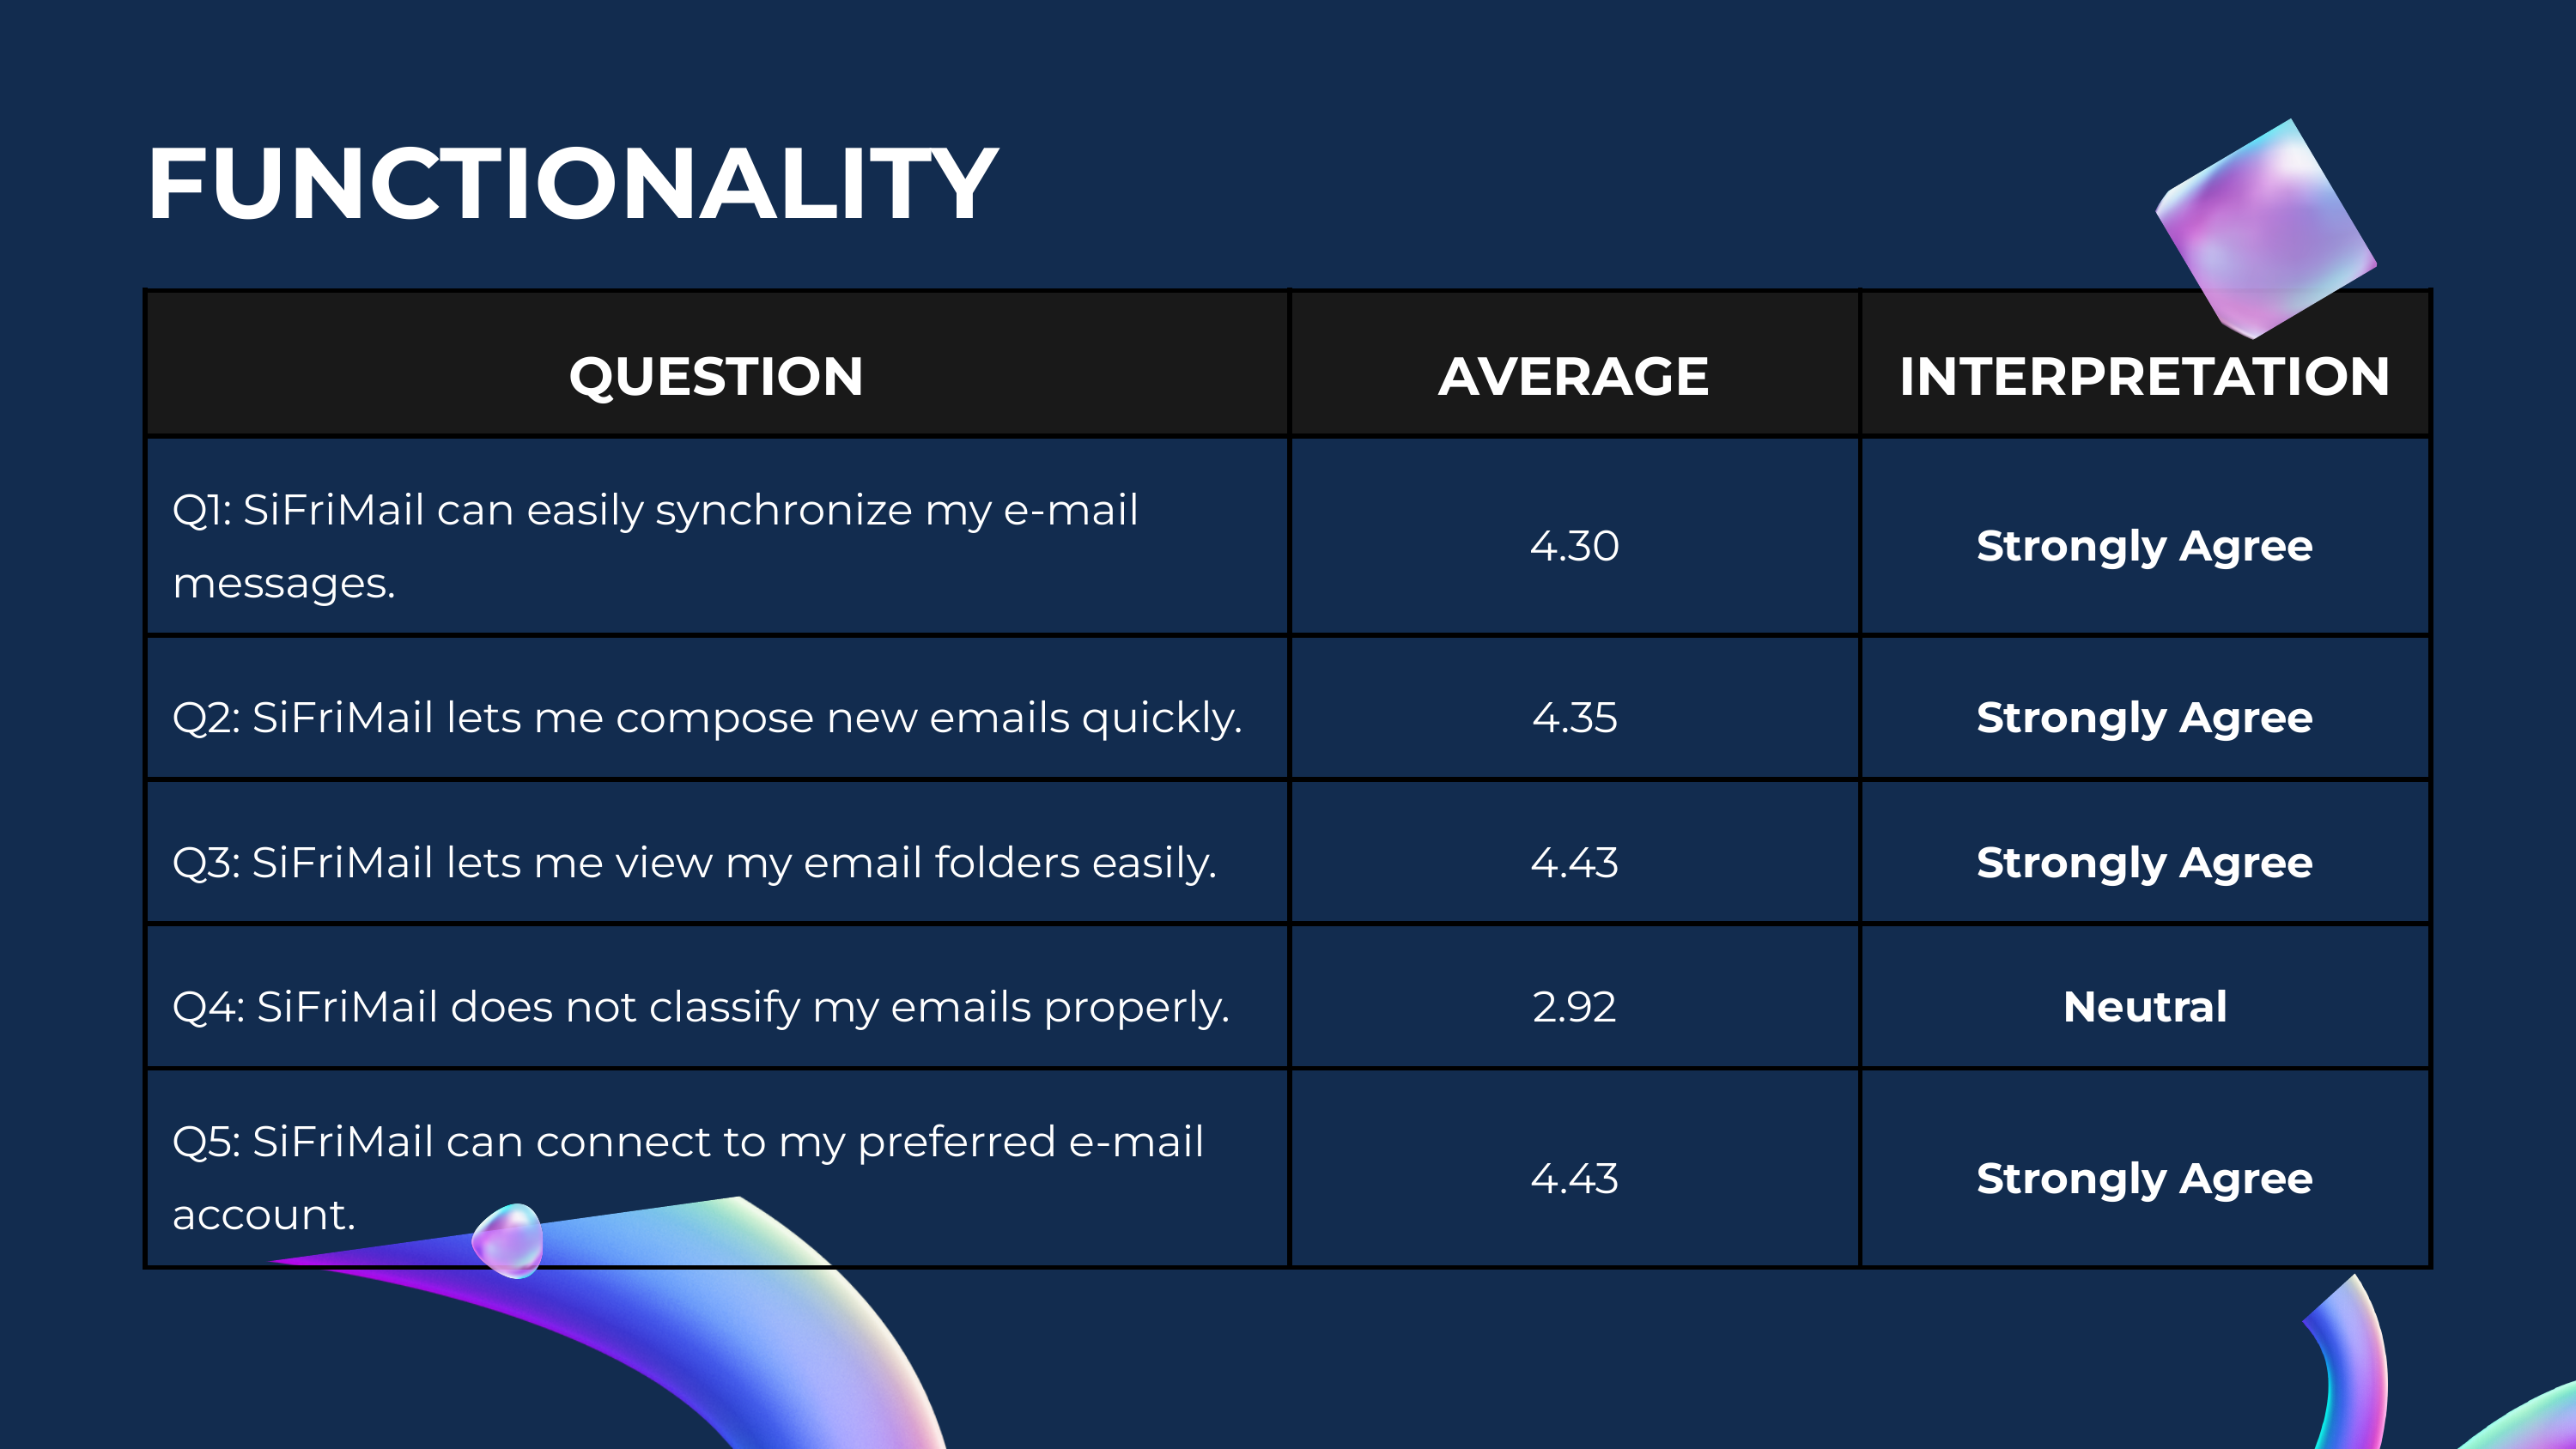

FUNCTIONALITY

| QUESTION | AVERAGE | INTERPRETATION |
| --- | --- | --- |
| Q1: SiFriMail can easily synchronize my e-mail messages. | 4.30 | Strongly Agree |
| Q2: SiFriMail lets me compose new emails quickly. | 4.35 | Strongly Agree |
| Q3: SiFriMail lets me view my email folders easily. | 4.43 | Strongly Agree |
| Q4: SiFriMail does not classify my emails properly. | 2.92 | Neutral |
| Q5: SiFriMail can connect to my preferred e-mail account. | 4.43 | Strongly Agree |